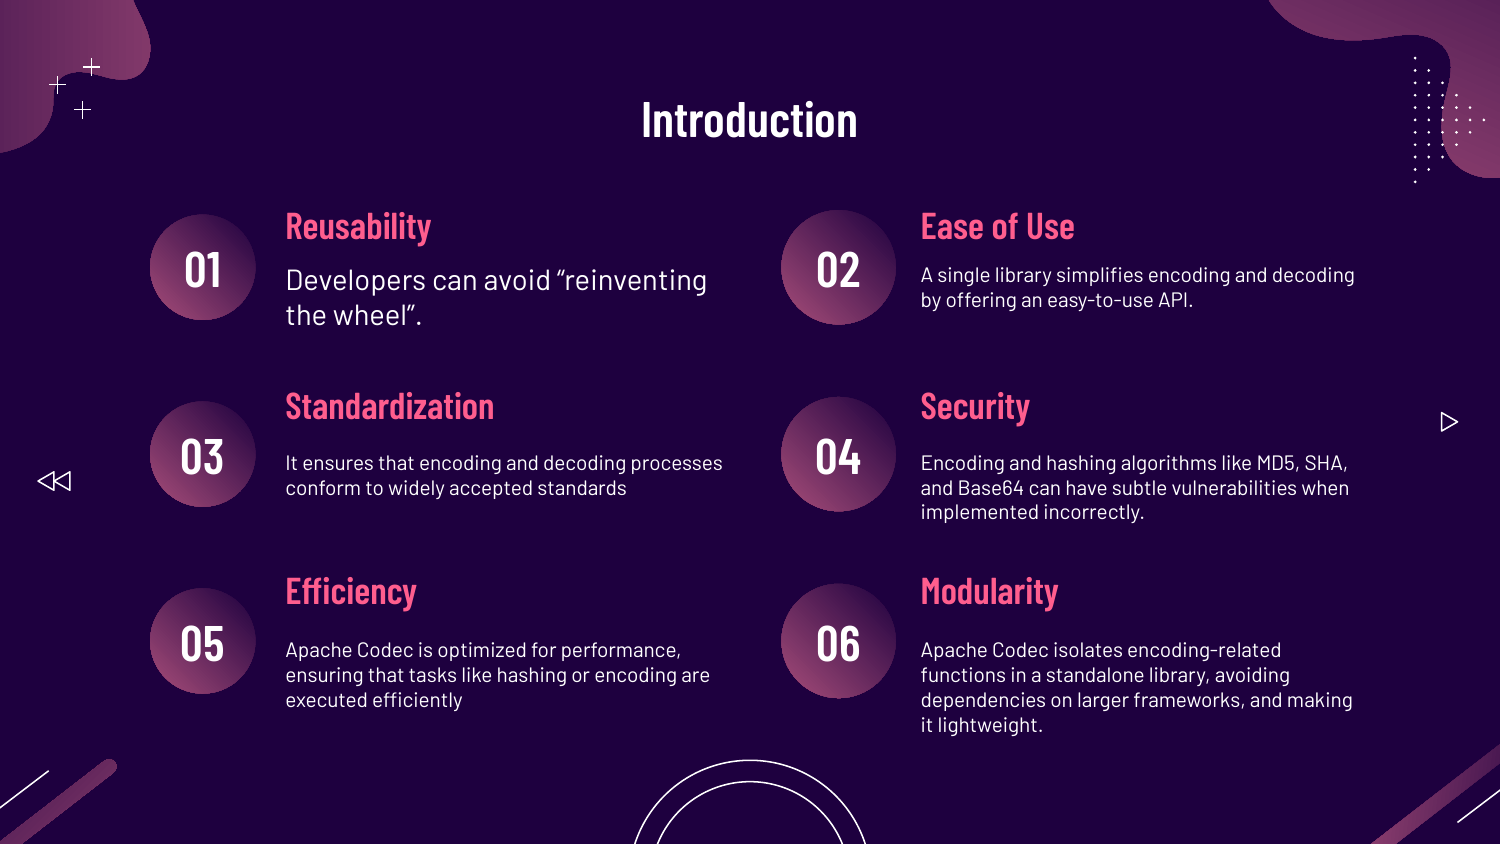

# Introduction
Reusability
Ease of Use
02
01
Developers can avoid “reinventing the wheel”.
A single library simplifies encoding and decoding by offering an easy-to-use API.
Standardization
Security
04
03
It ensures that encoding and decoding processes conform to widely accepted standards
Encoding and hashing algorithms like MD5, SHA, and Base64 can have subtle vulnerabilities when implemented incorrectly.
Efficiency
Modularity
06
05
Apache Codec is optimized for performance, ensuring that tasks like hashing or encoding are executed efficiently
Apache Codec isolates encoding-related functions in a standalone library, avoiding dependencies on larger frameworks, and making it lightweight.